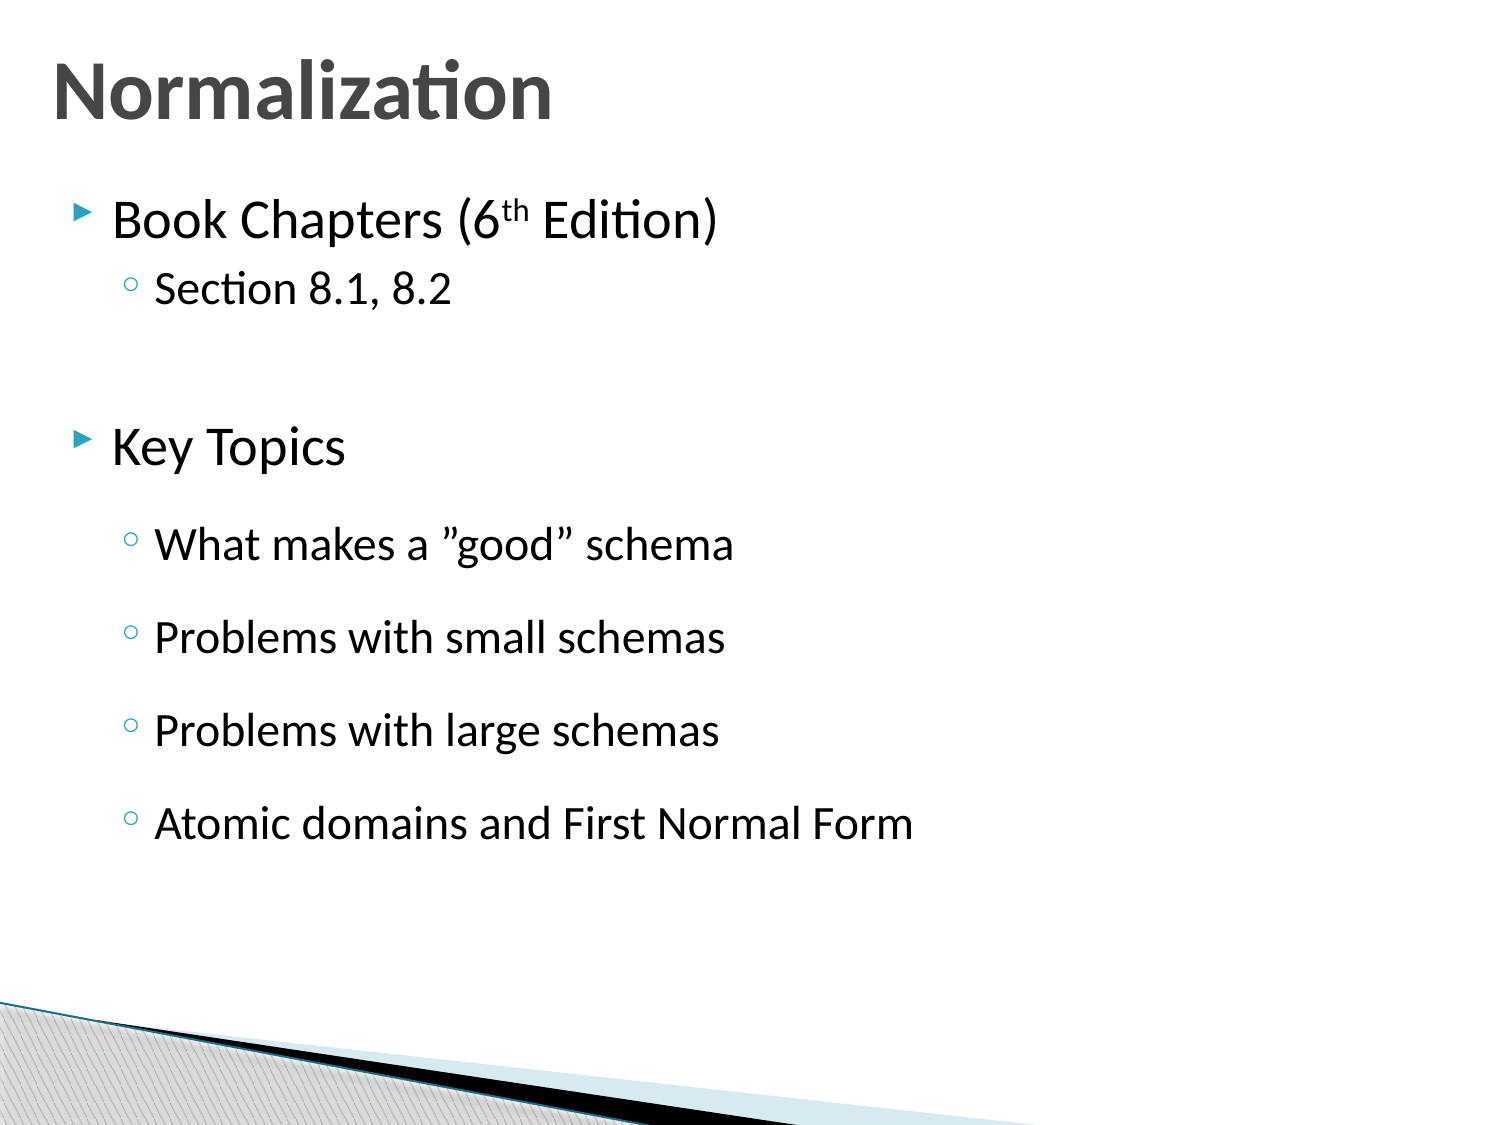

# Normalization
Book Chapters (6th Edition)
Section 8.1, 8.2

Key Topics
What makes a ”good” schema
Problems with small schemas
Problems with large schemas
Atomic domains and First Normal Form